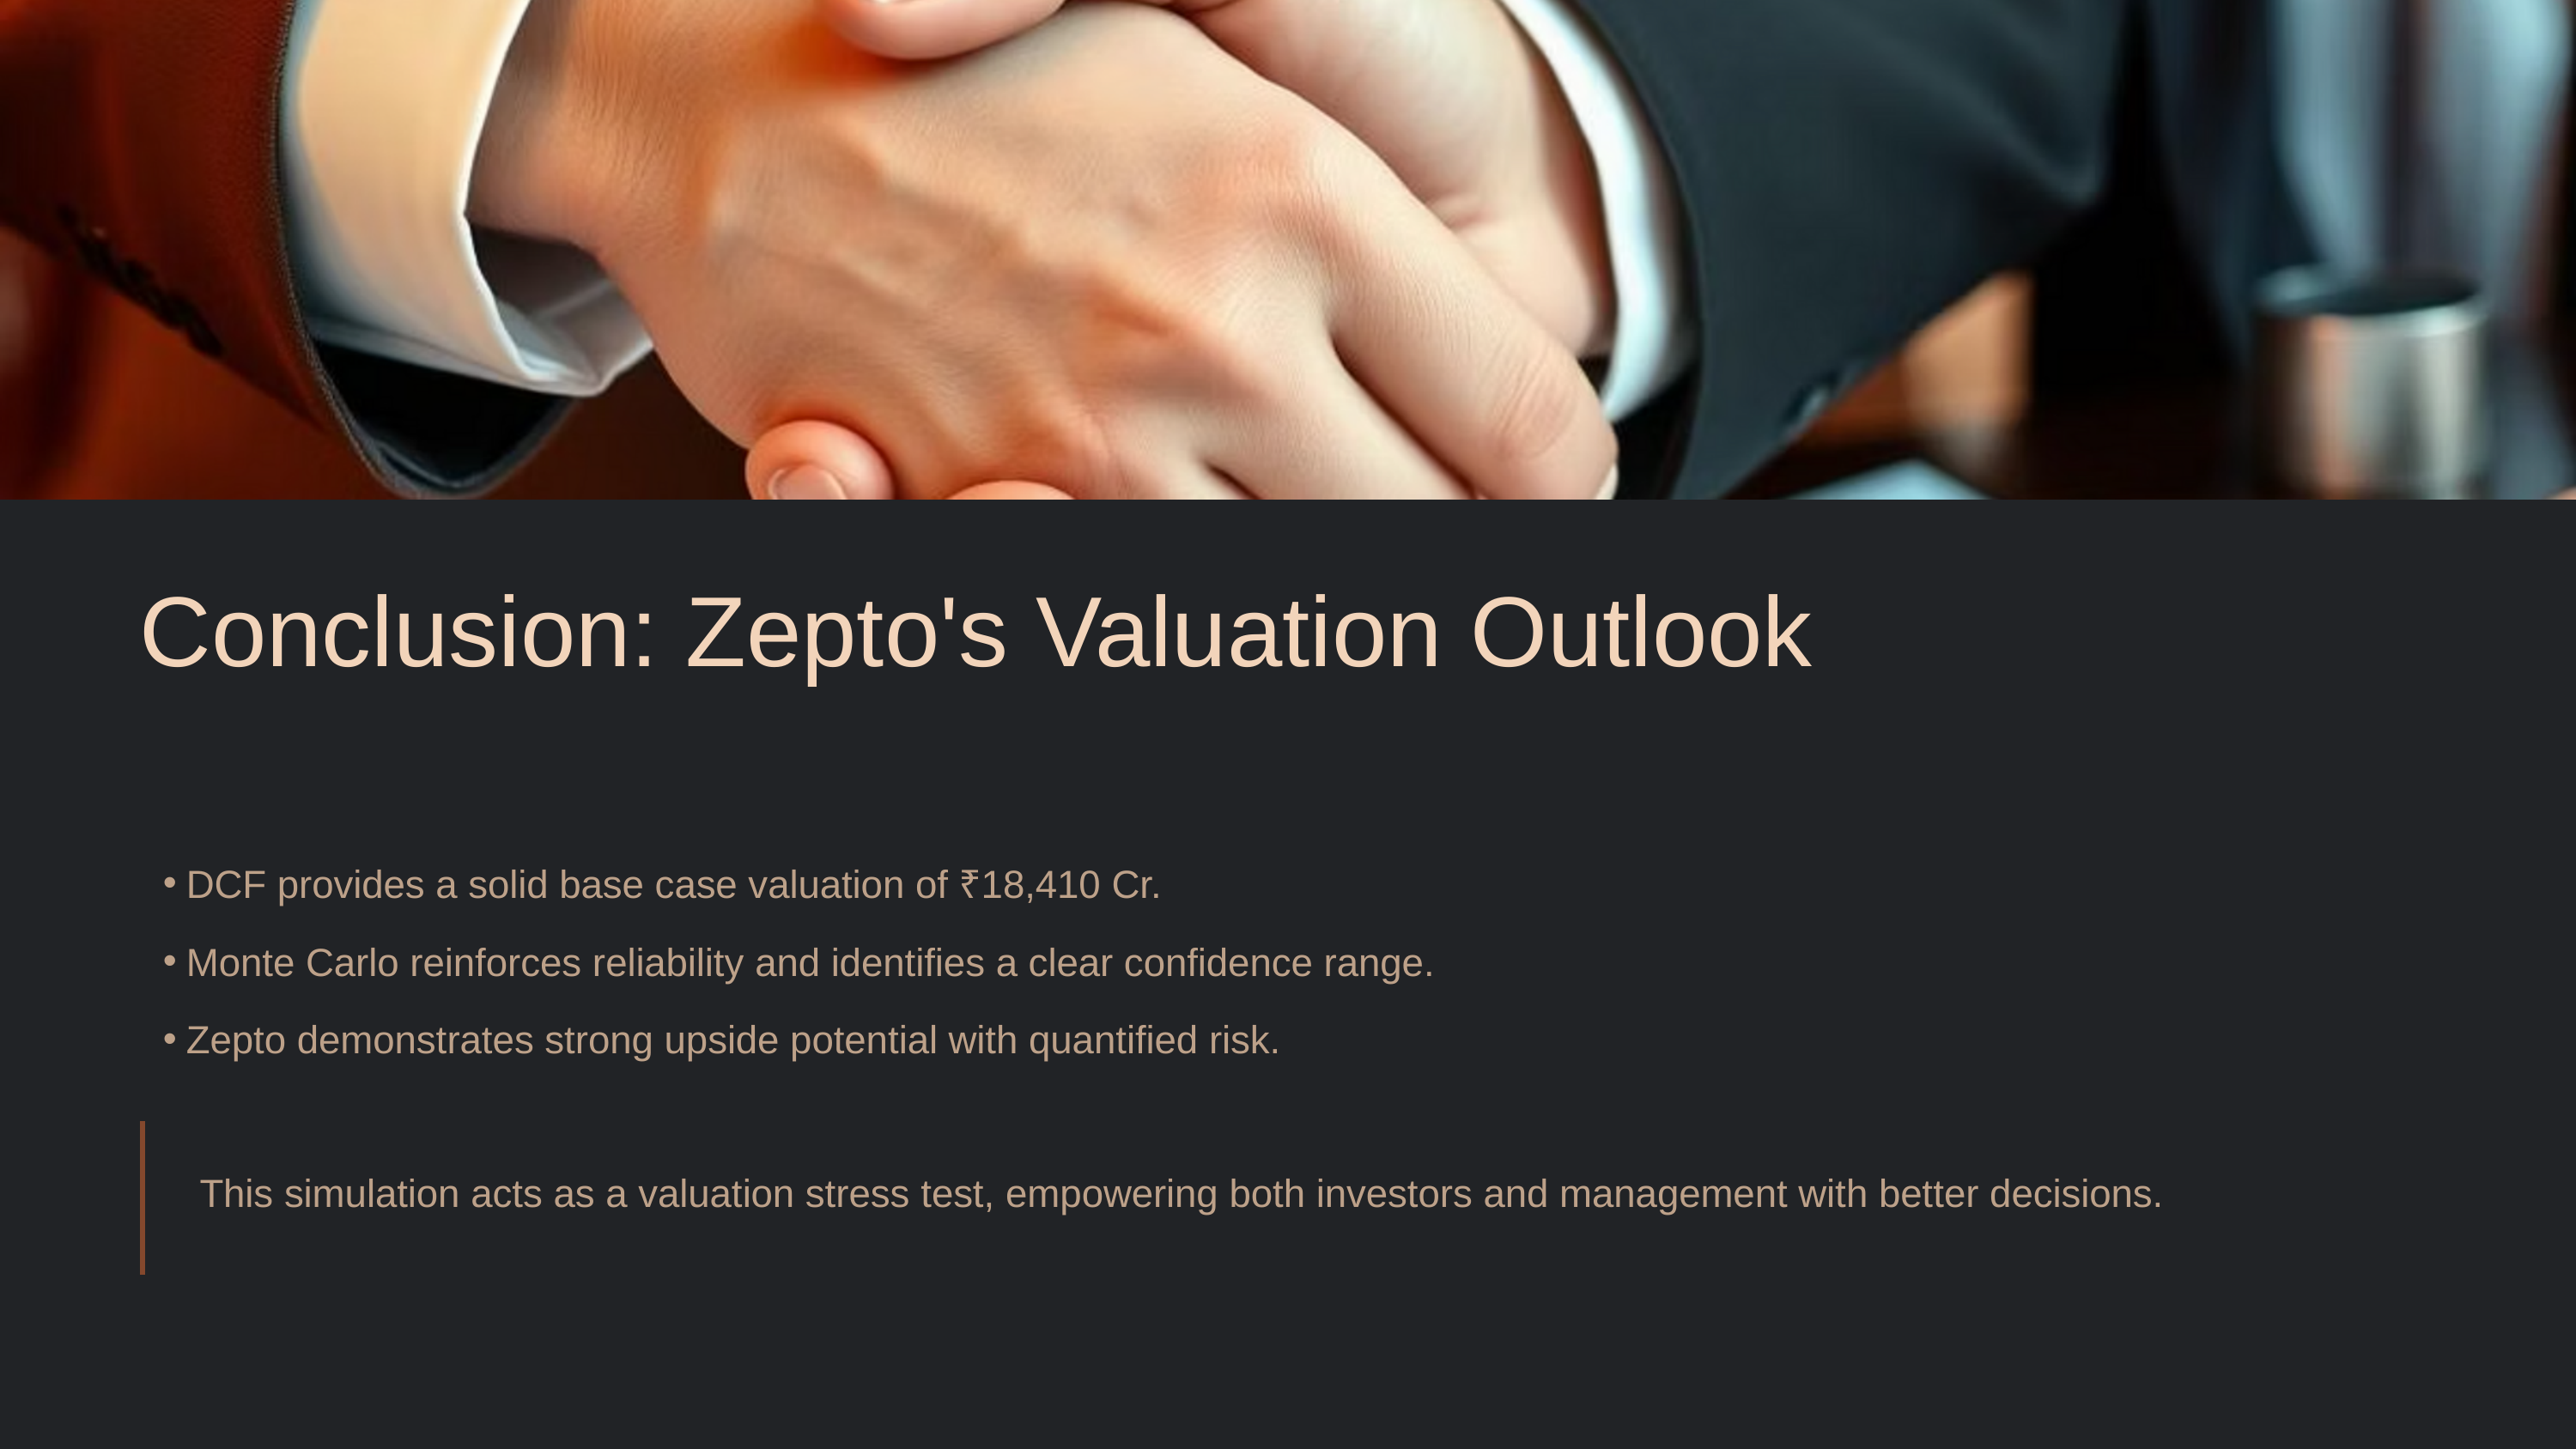

Conclusion: Zepto's Valuation Outlook
DCF provides a solid base case valuation of ₹18,410 Cr.
Monte Carlo reinforces reliability and identifies a clear confidence range.
Zepto demonstrates strong upside potential with quantified risk.

This simulation acts as a valuation stress test, empowering both investors and management with better decisions.